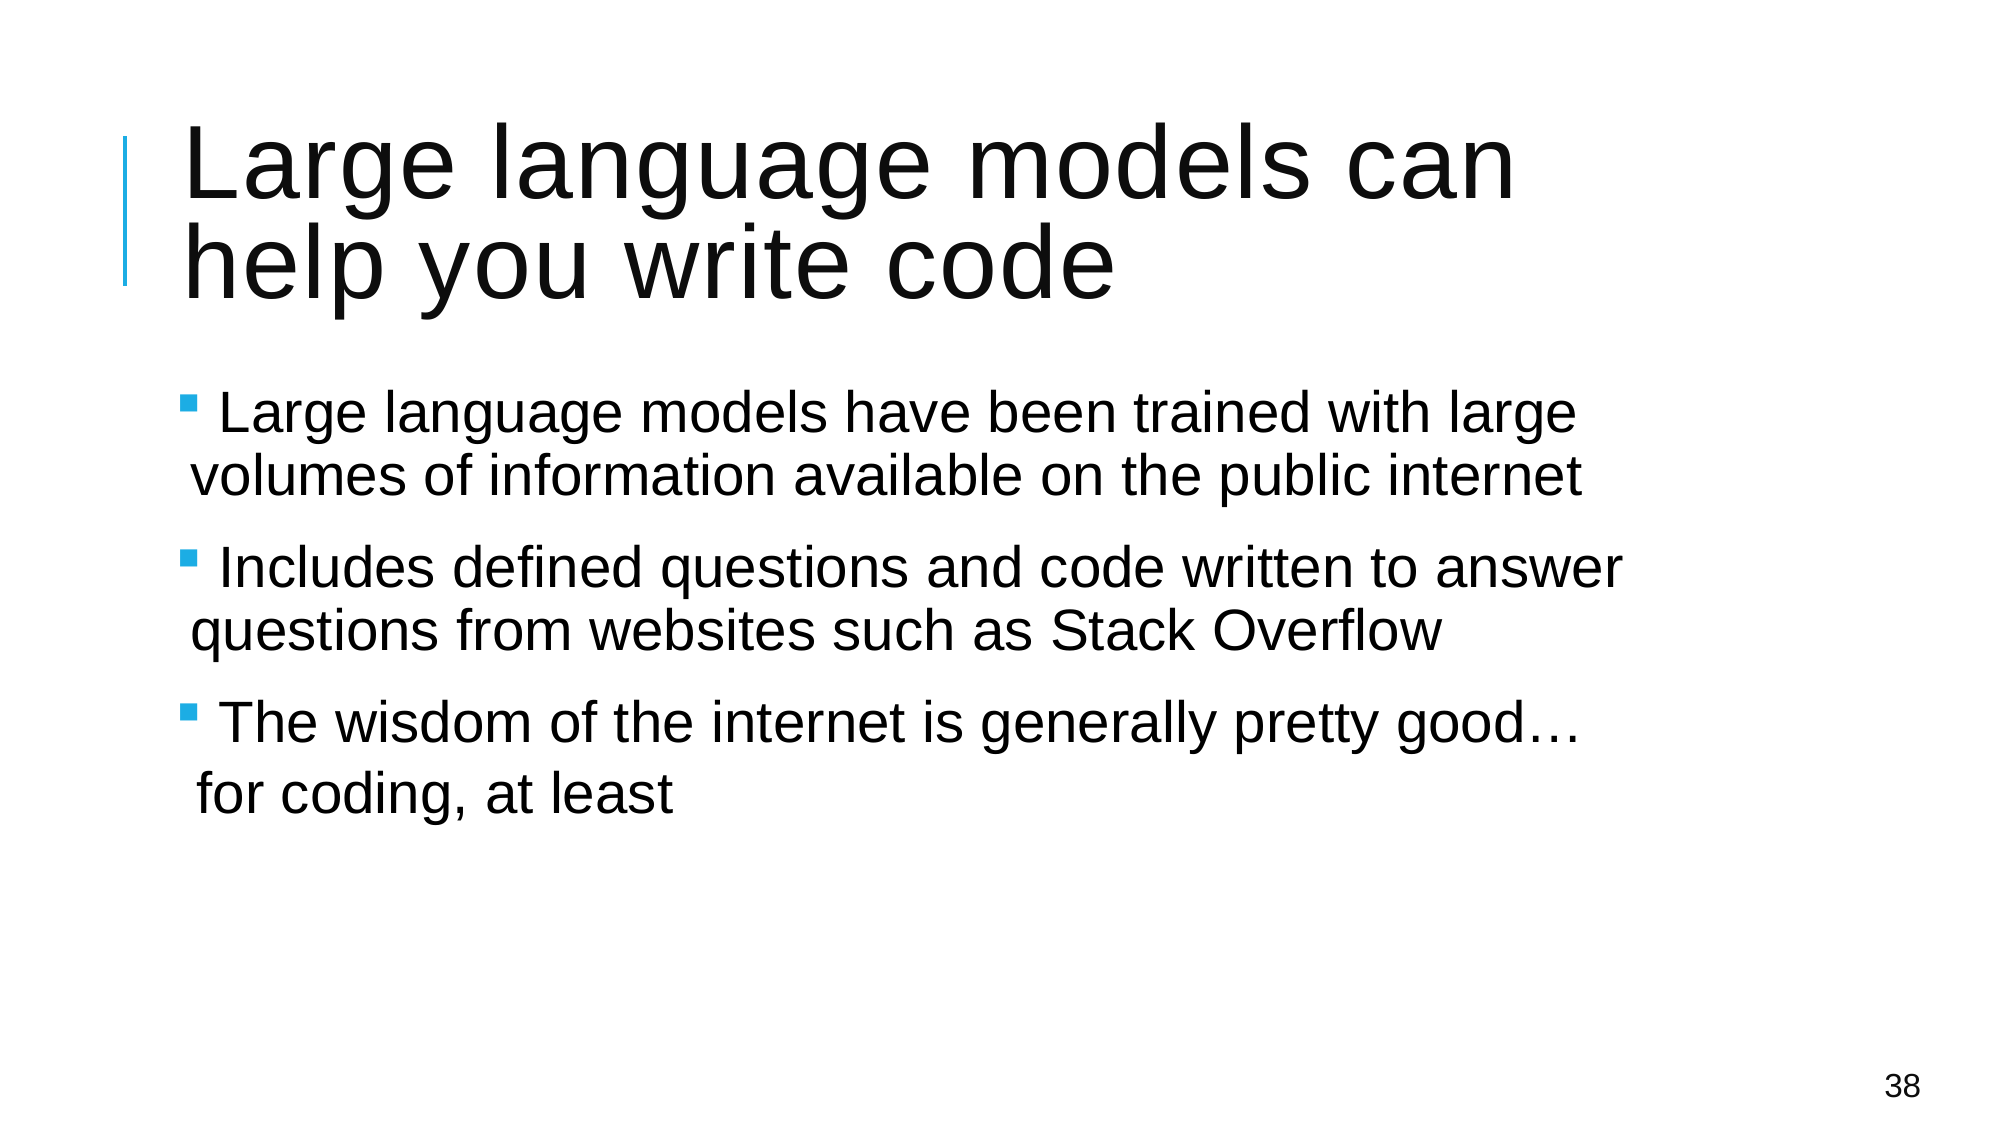

# Large language models can help you write code
 Large language models have been trained with large volumes of information available on the public internet
 Includes defined questions and code written to answer questions from websites such as Stack Overflow
 The wisdom of the internet is generally pretty good…
for coding, at least